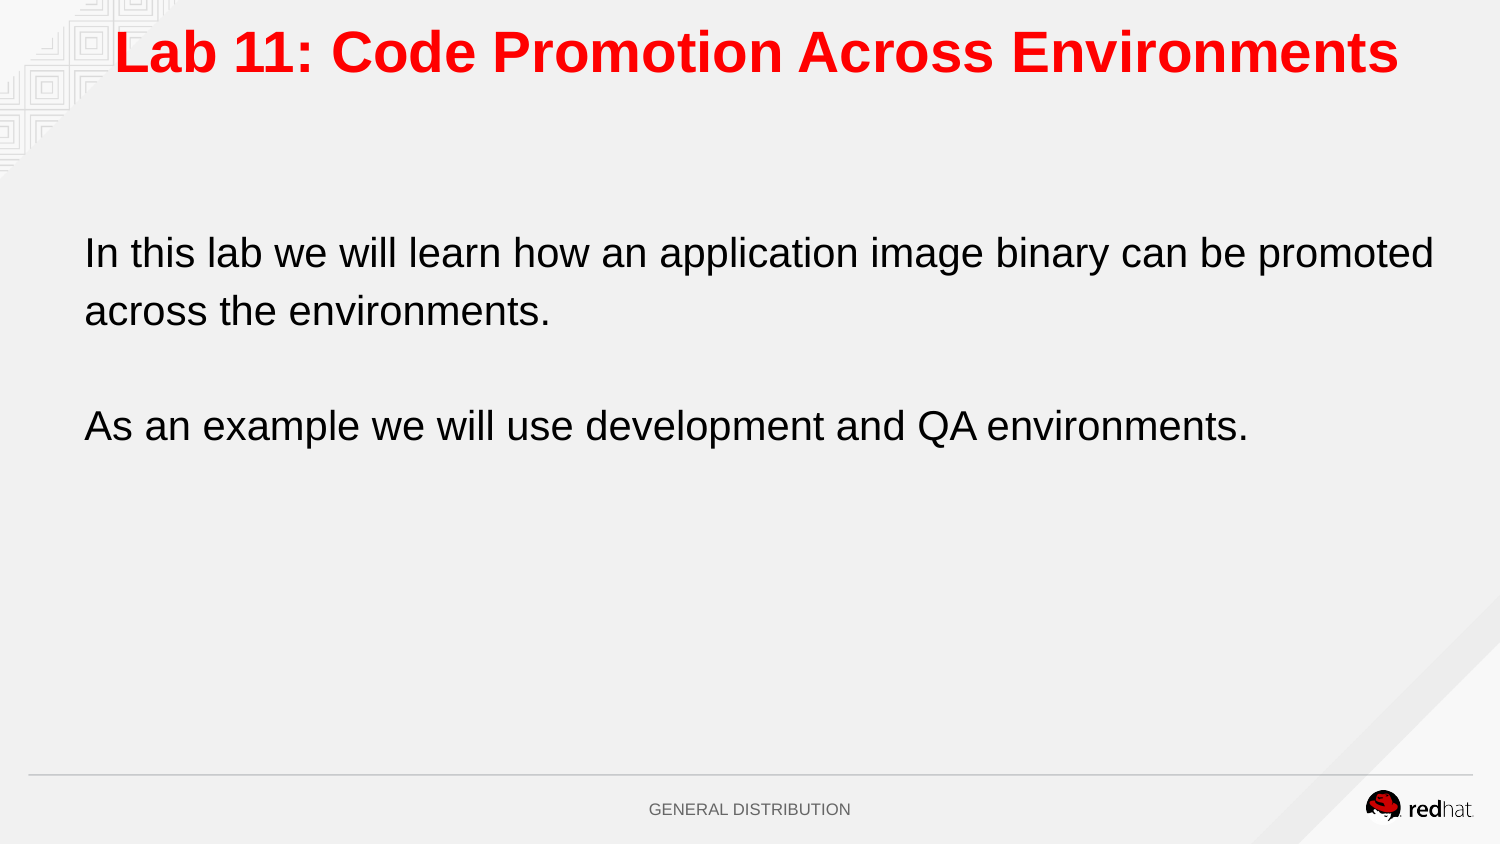

# Lab 11: Code Promotion Across Environments
In this lab we will learn how an application image binary can be promoted across the environments.

As an example we will use development and QA environments.